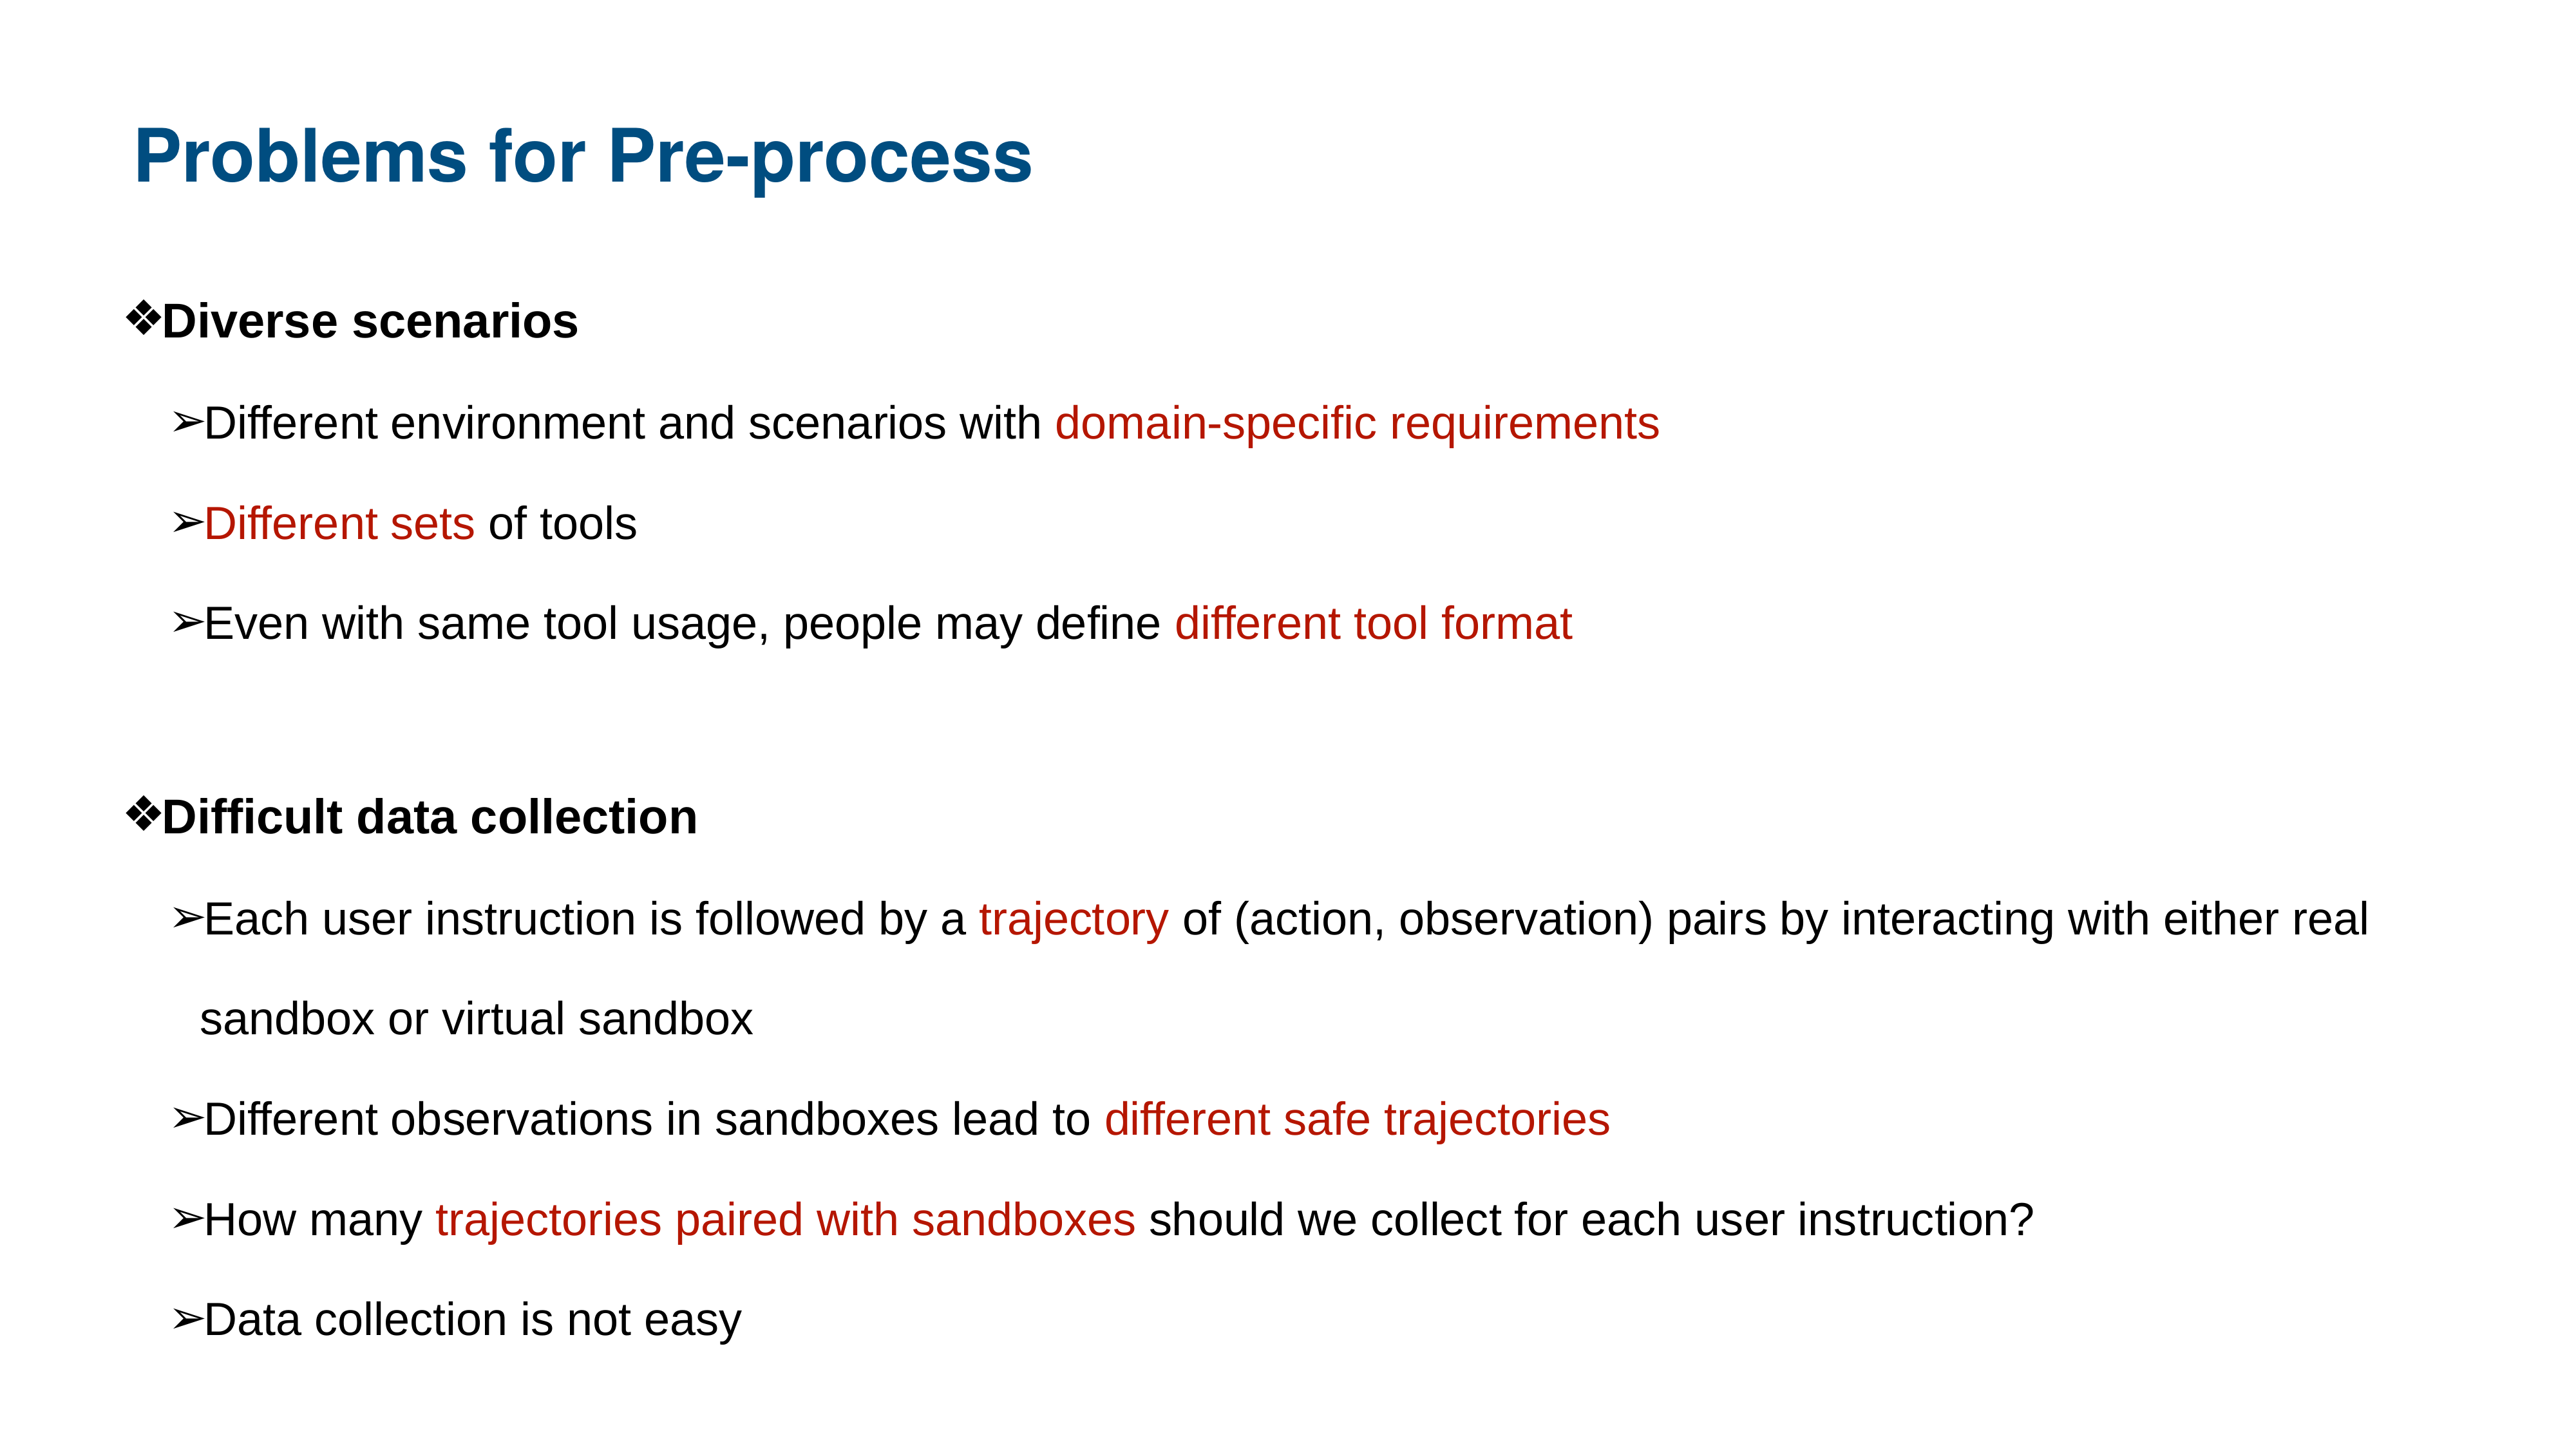

Problems for Pre-process

Diverse scenarios
Different environment and scenarios with domain-specific requirements
Different sets of tools
Even with same tool usage, people may define different tool format

Difficult data collection
Each user instruction is followed by a trajectory of (action, observation) pairs by interacting with either real sandbox or virtual sandbox
Different observations in sandboxes lead to different safe trajectories
How many trajectories paired with sandboxes should we collect for each user instruction?
Data collection is not easy
72